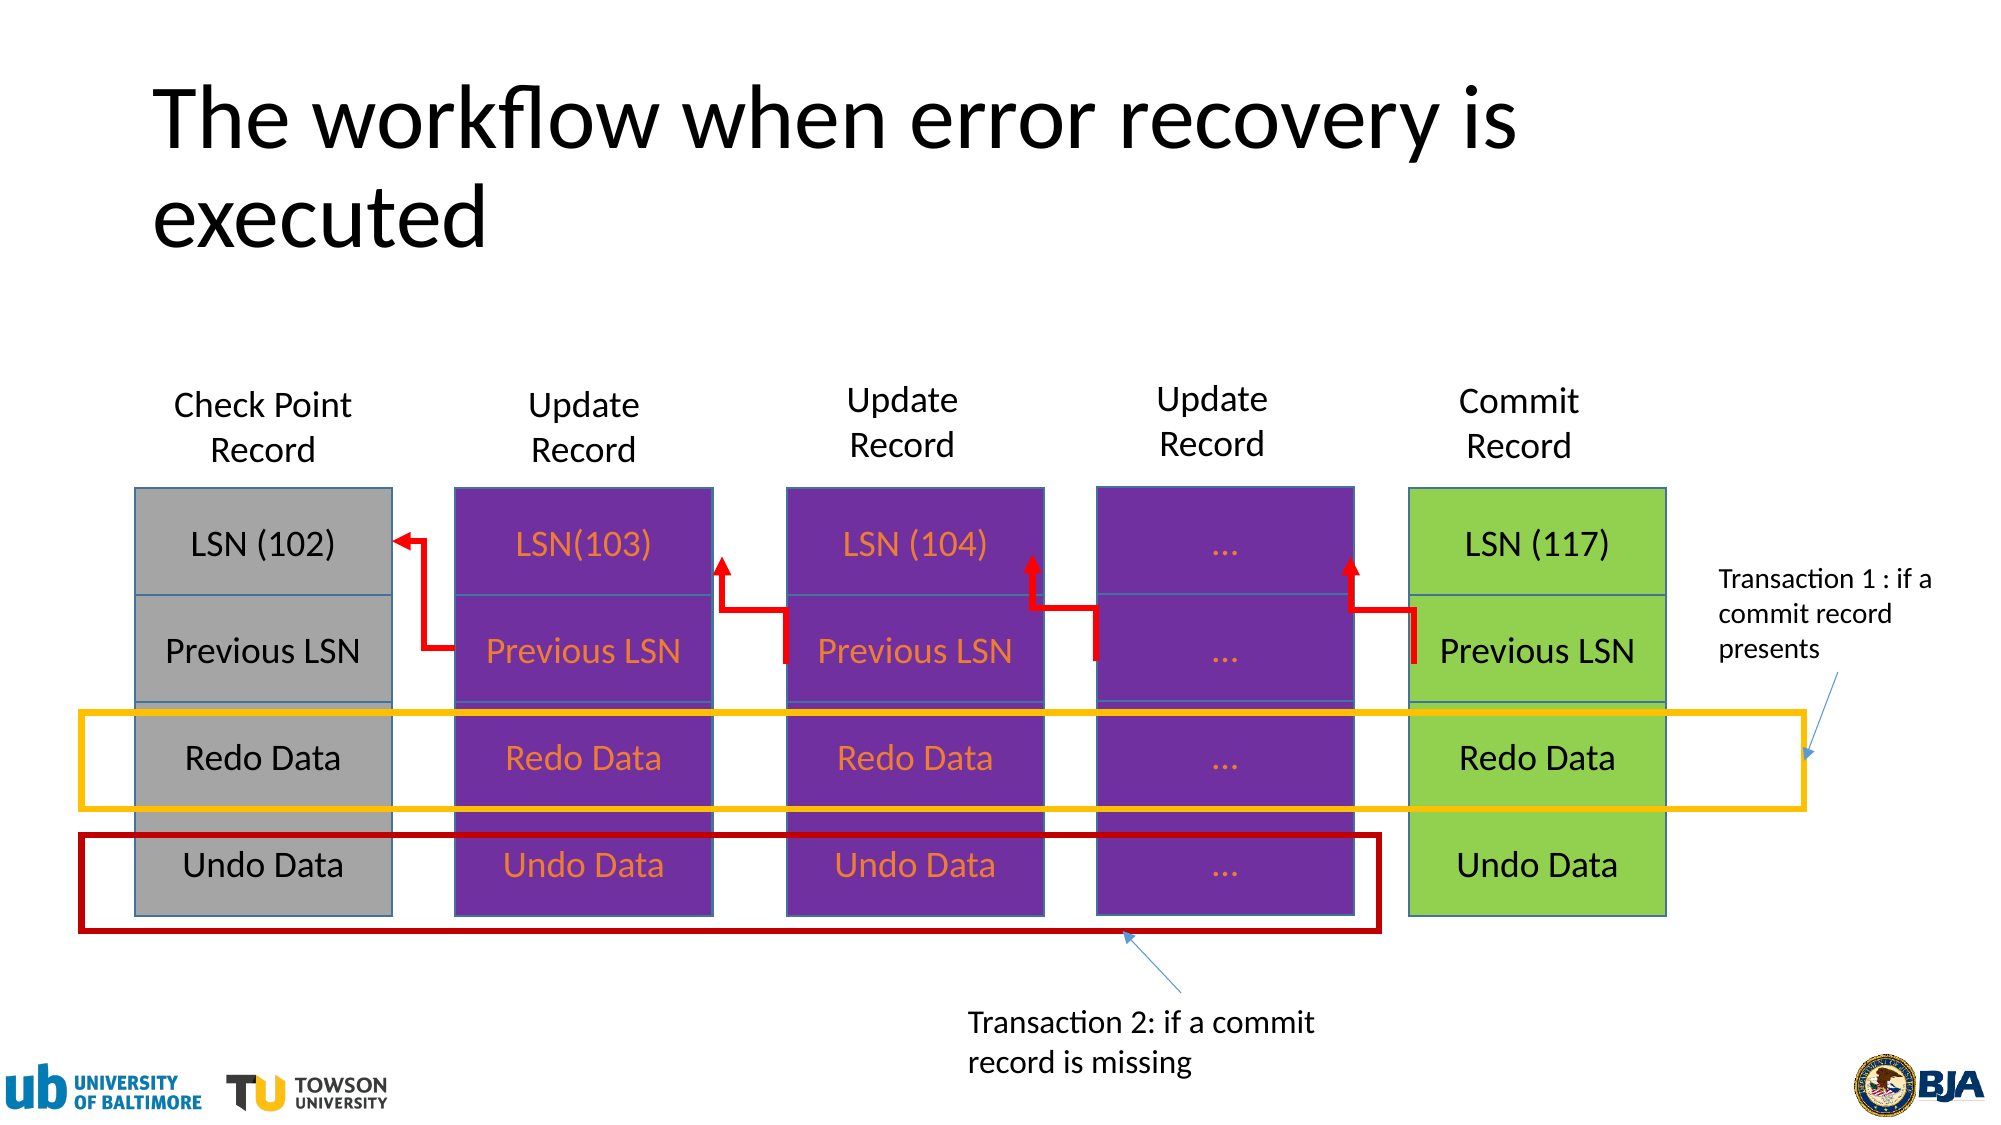

# The workflow when error recovery is executed
Update Record
Update Record
Commit Record
Update Record
Check Point Record
…
LSN (102)
LSN(103)
LSN (104)
LSN (117)
Transaction 1 : if a commit record presents
…
Previous LSN
Previous LSN
Previous LSN
Previous LSN
…
Redo Data
Redo Data
Redo Data
Redo Data

…
Undo Data
Undo Data
Undo Data
Undo Data

Transaction 2: if a commit record is missing